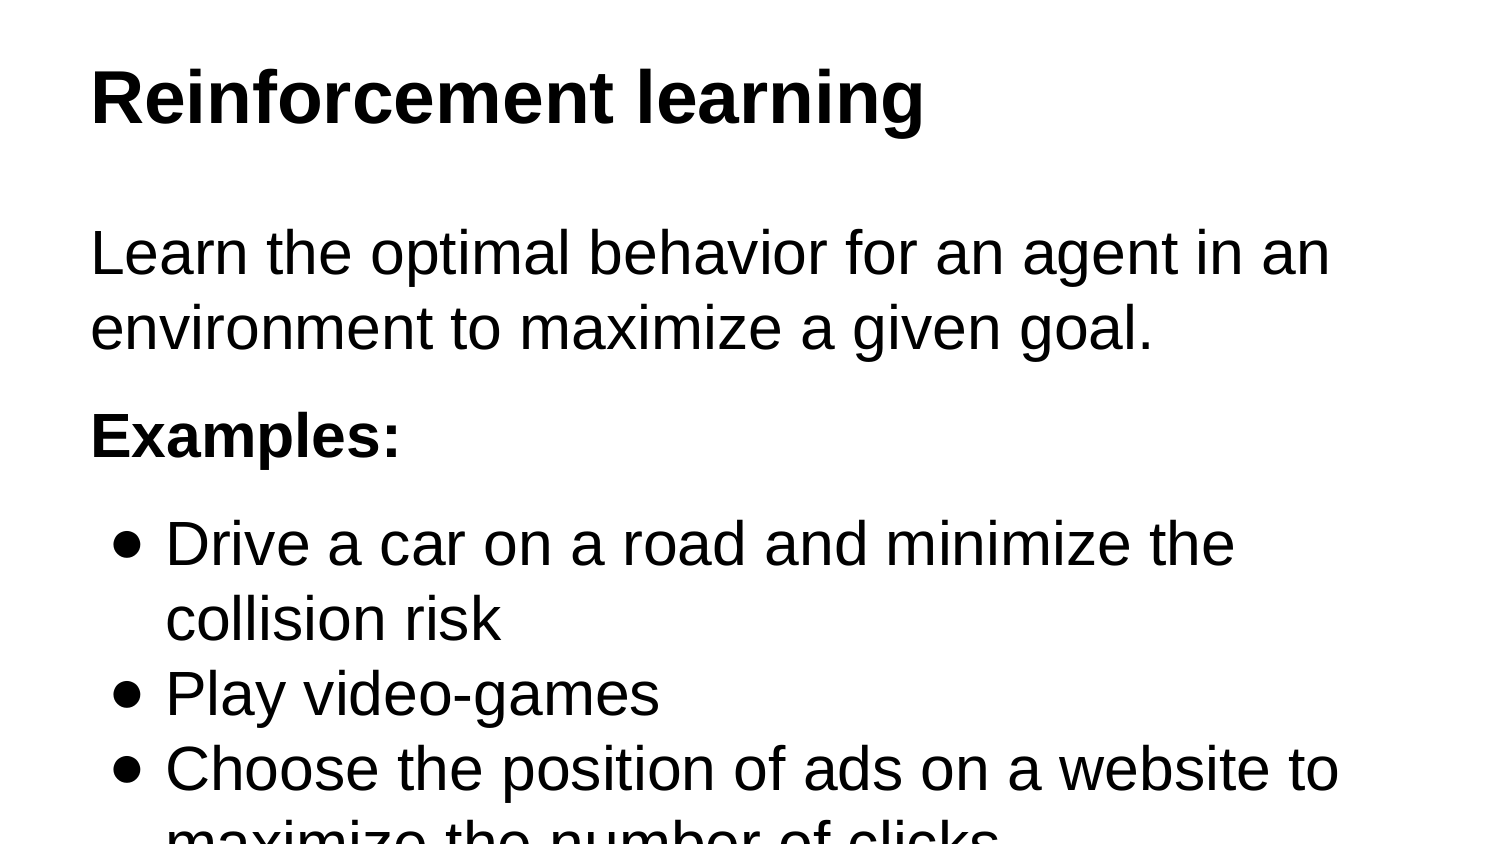

# Reinforcement learning
Learn the optimal behavior for an agent in an environment to maximize a given goal.
Examples:
Drive a car on a road and minimize the collision risk
Play video-games
Choose the position of ads on a website to maximize the number of clicks